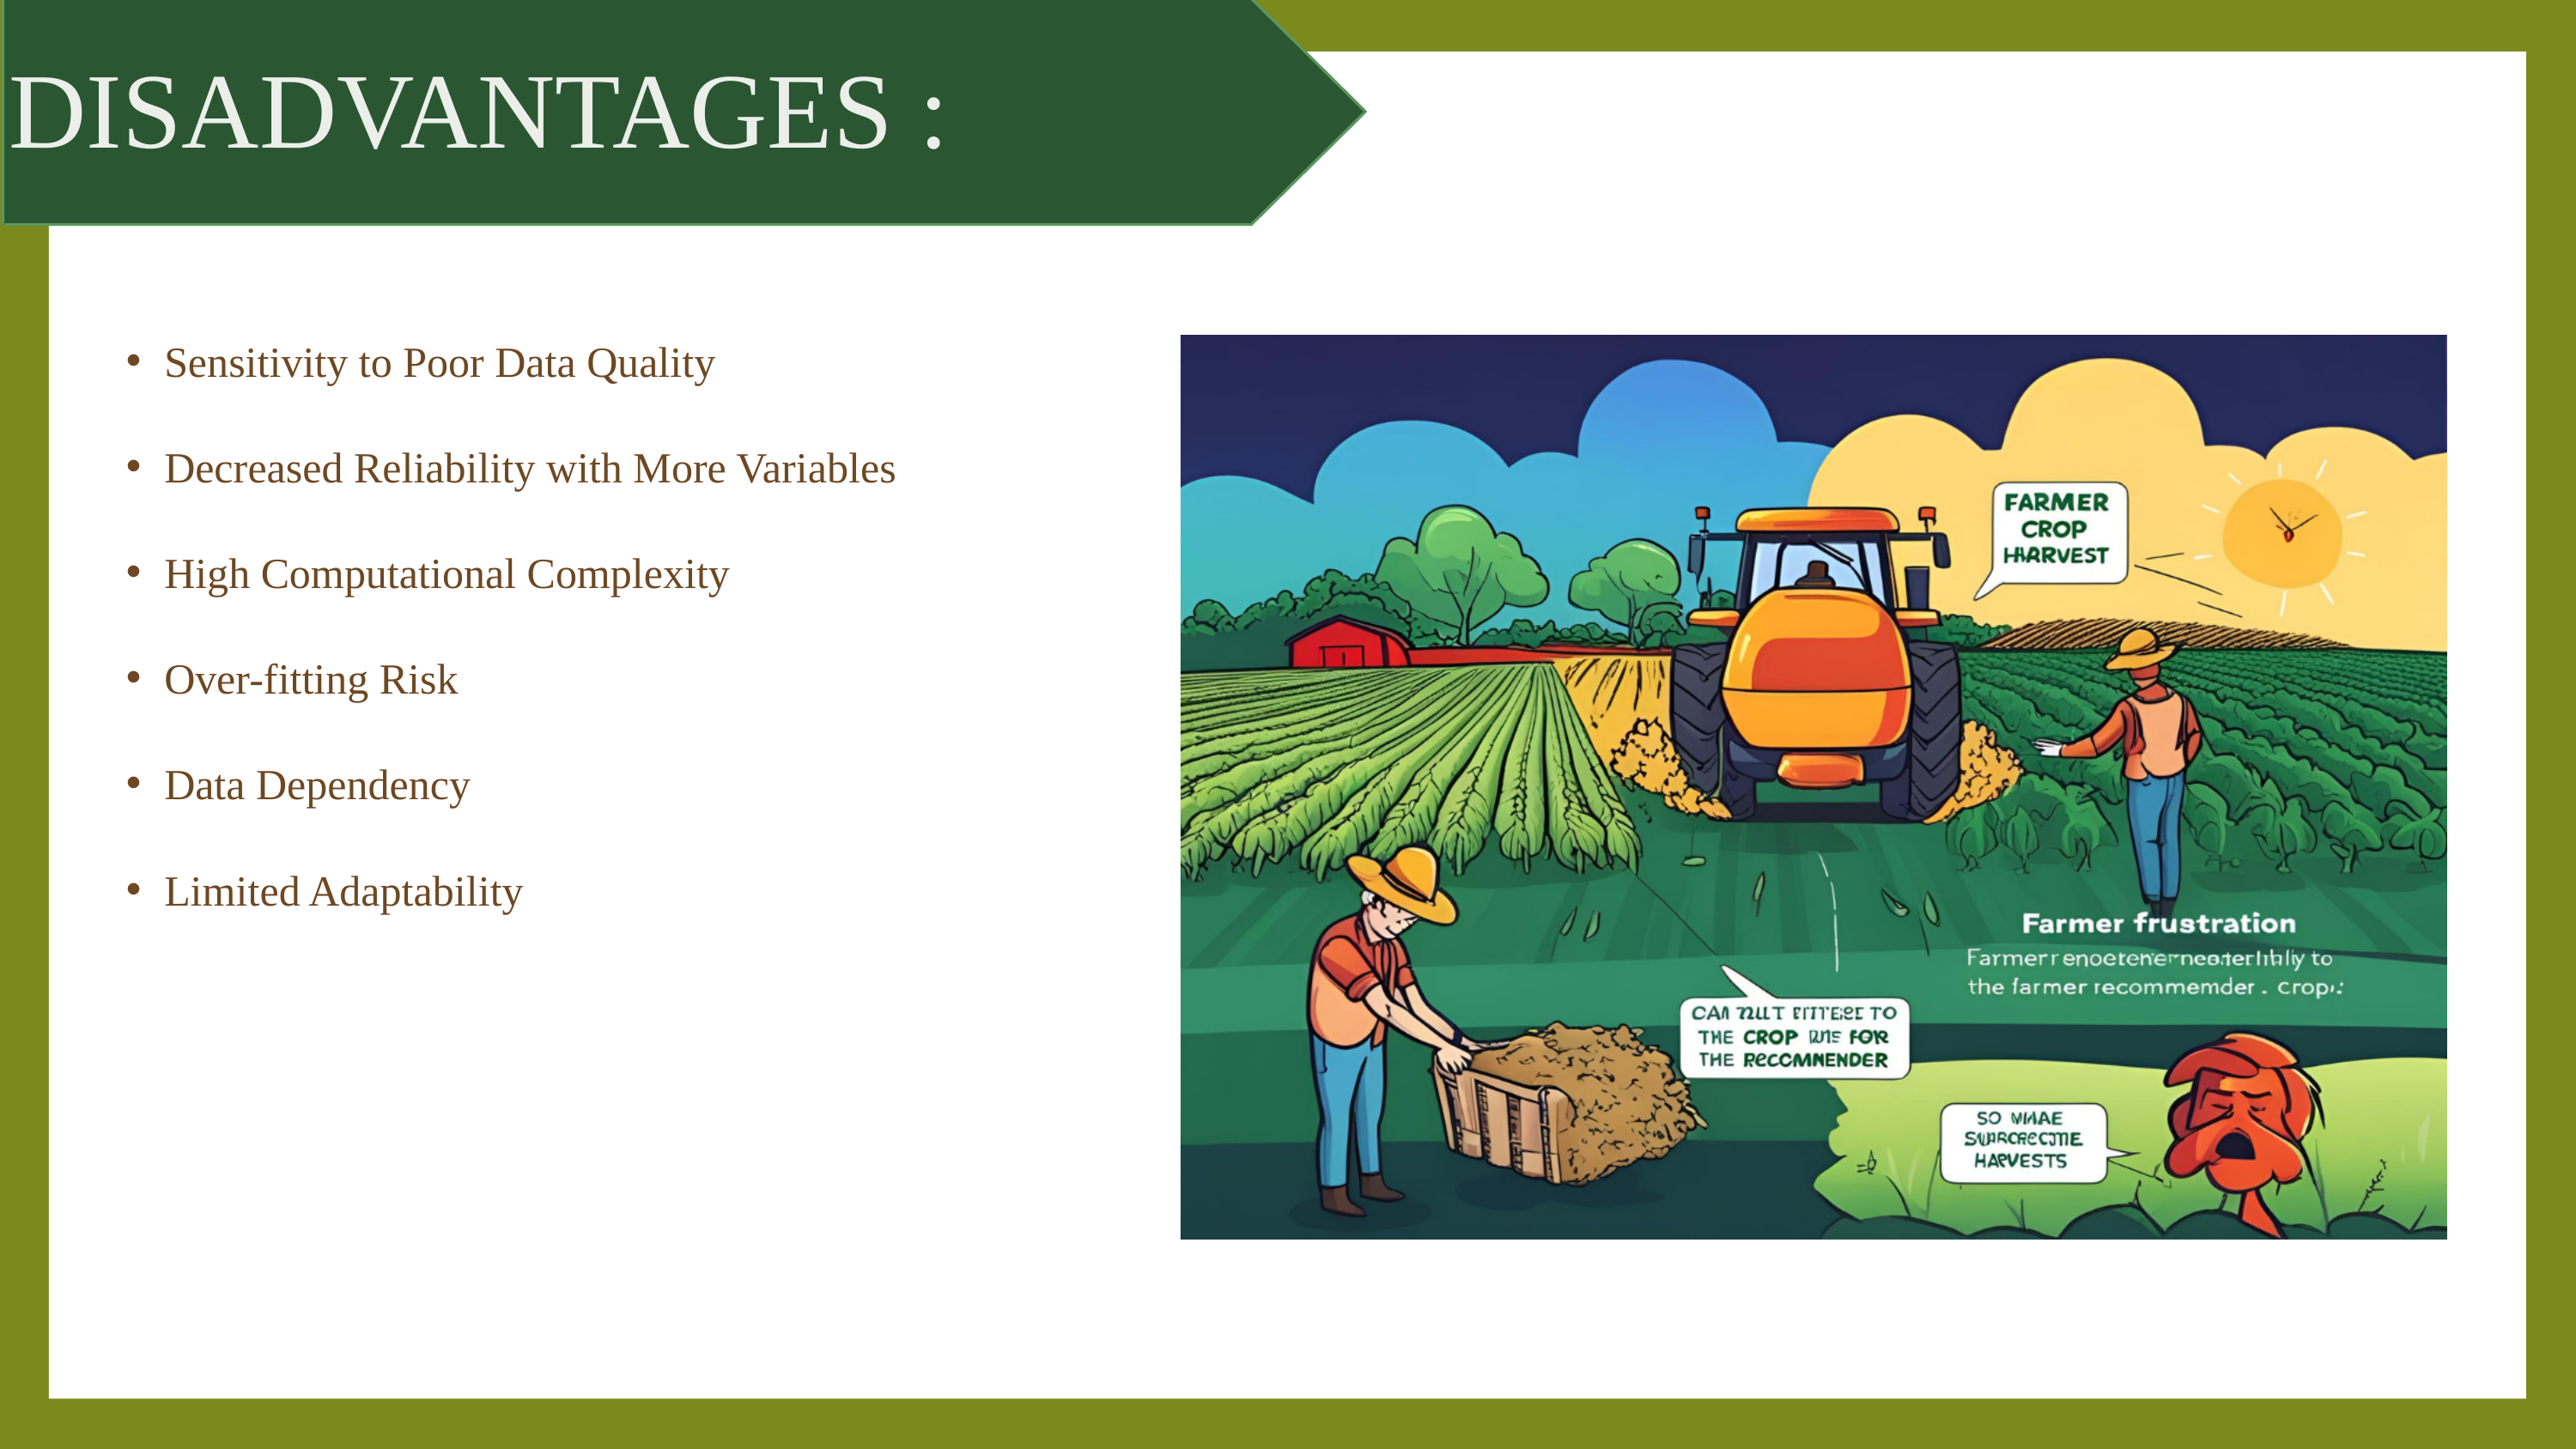

DISADVANTAGES :

Sensitivity to Poor Data Quality
Decreased Reliability with More Variables
High Computational Complexity
Over-fitting Risk
Data Dependency
Limited Adaptability